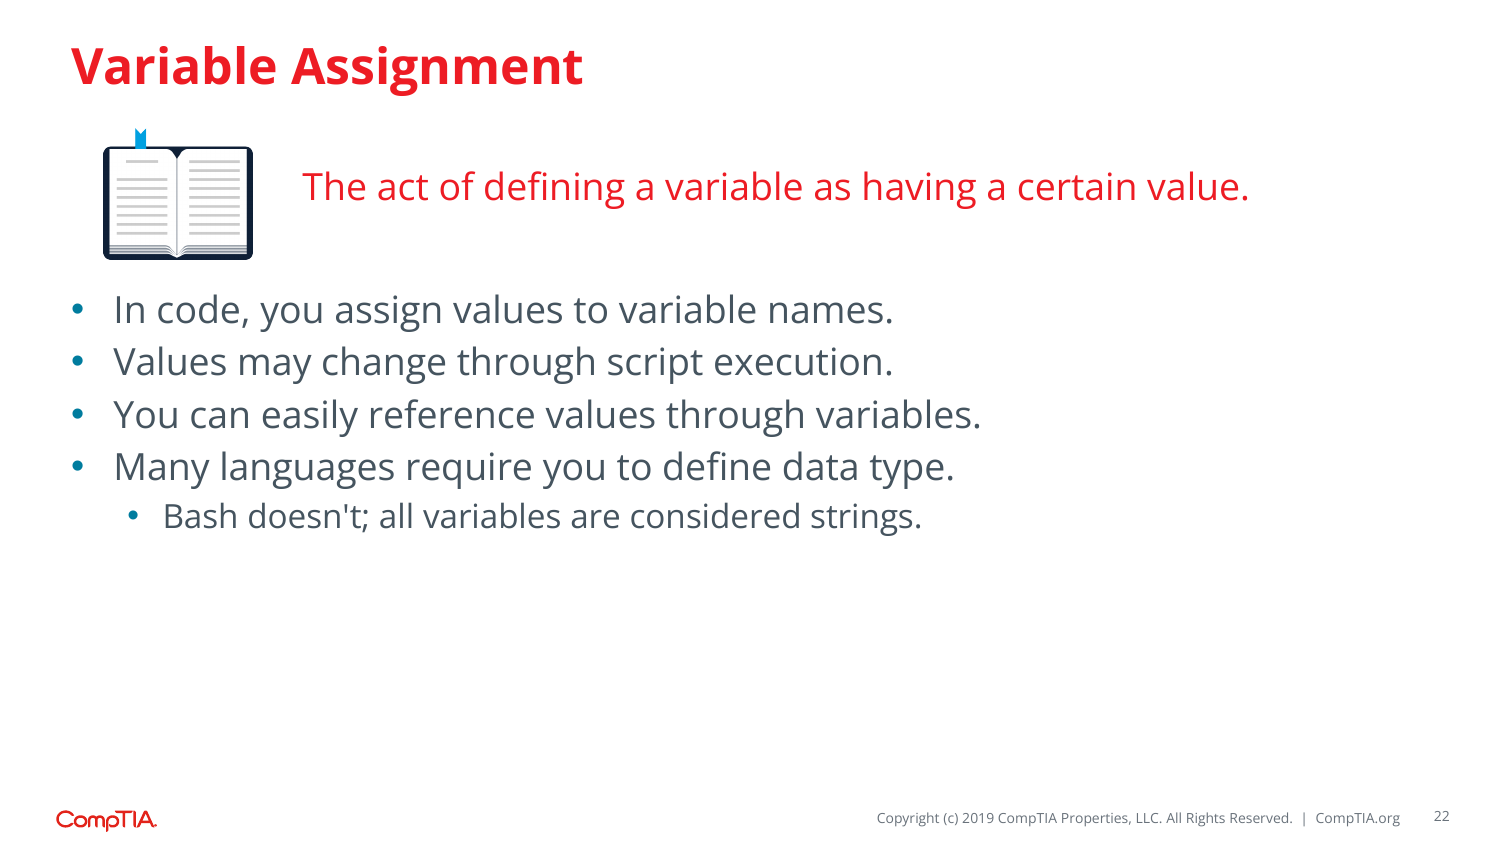

# Variable Assignment
The act of defining a variable as having a certain value.
In code, you assign values to variable names.
Values may change through script execution.
You can easily reference values through variables.
Many languages require you to define data type.
Bash doesn't; all variables are considered strings.

22